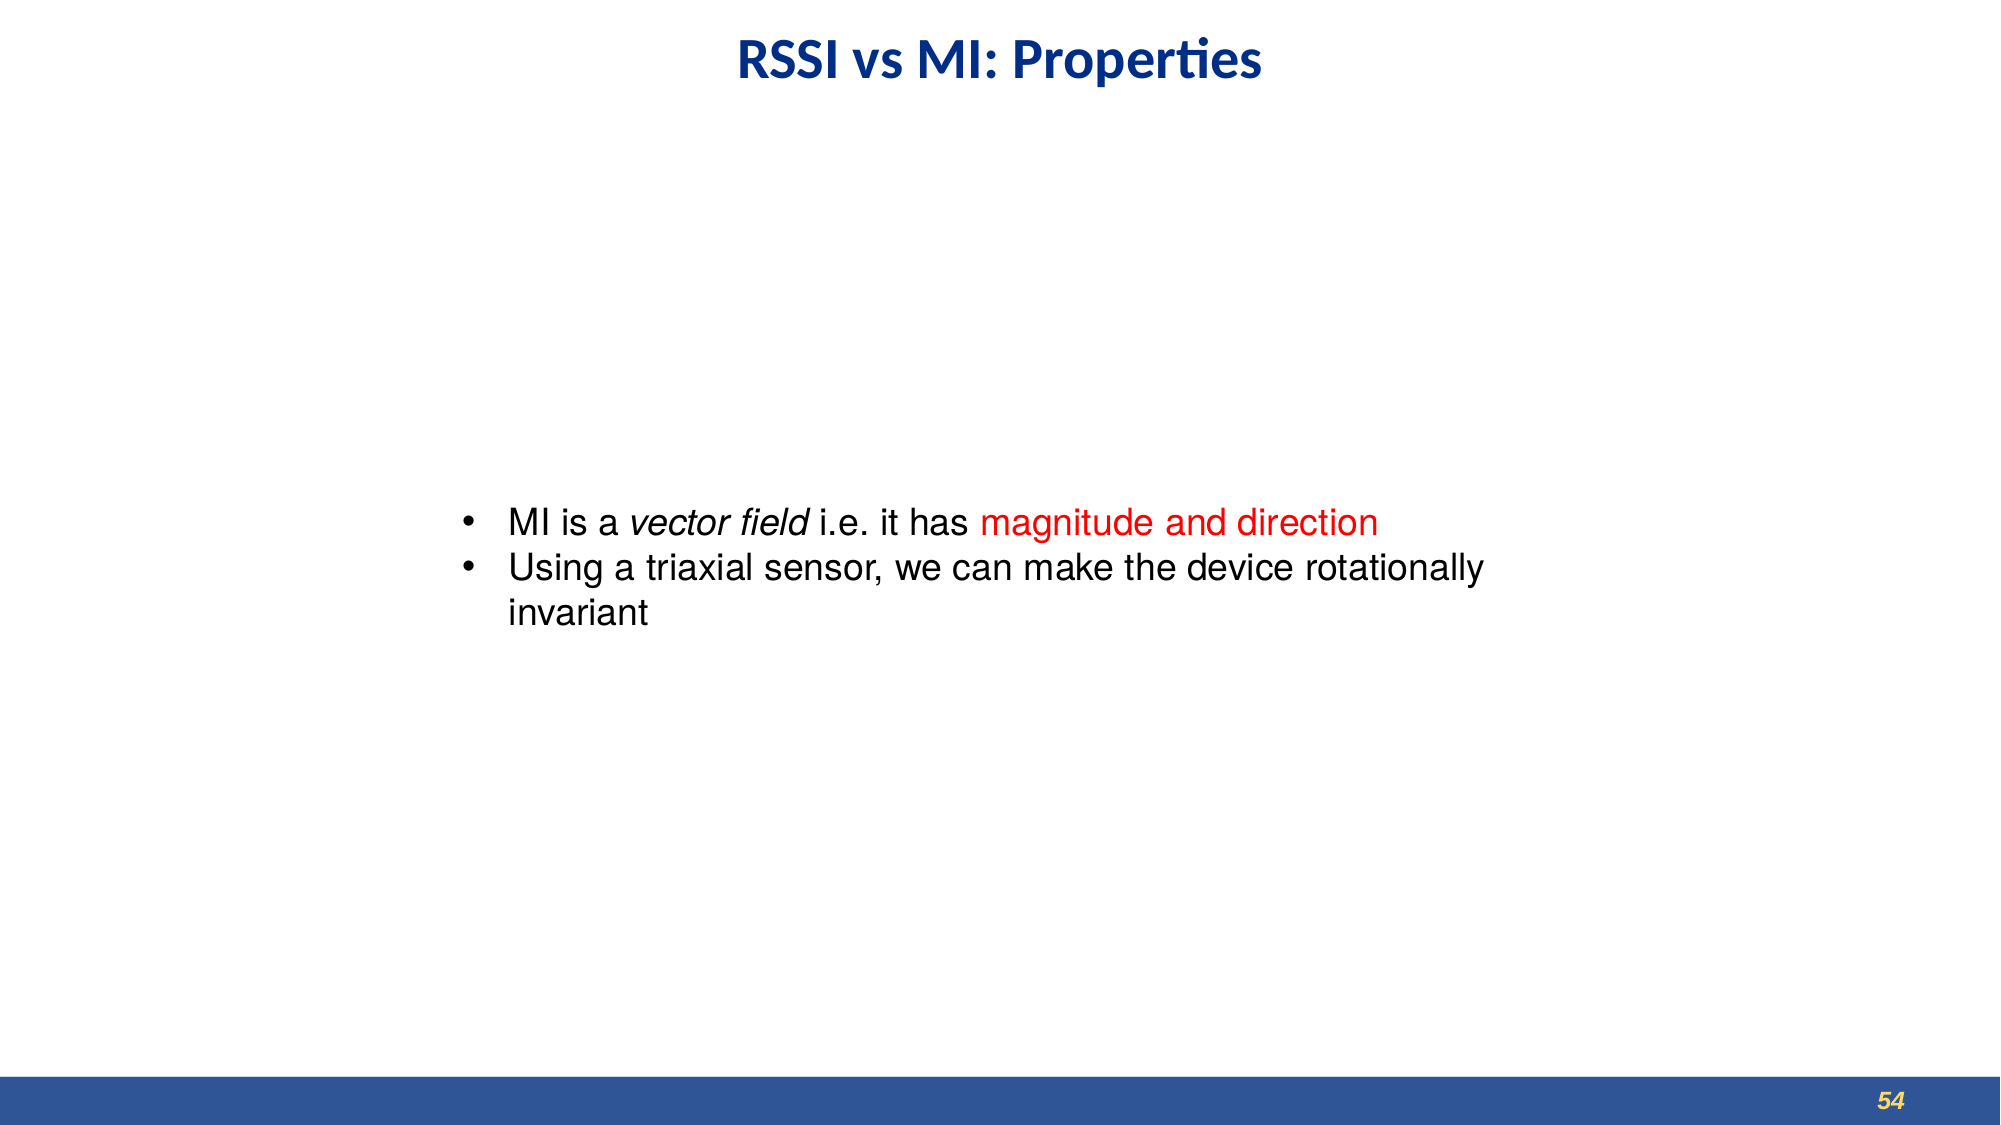

# RSSI vs MI: Properties
MI is a vector field i.e. it has magnitude and direction
Using a triaxial sensor, we can make the device rotationally invariant